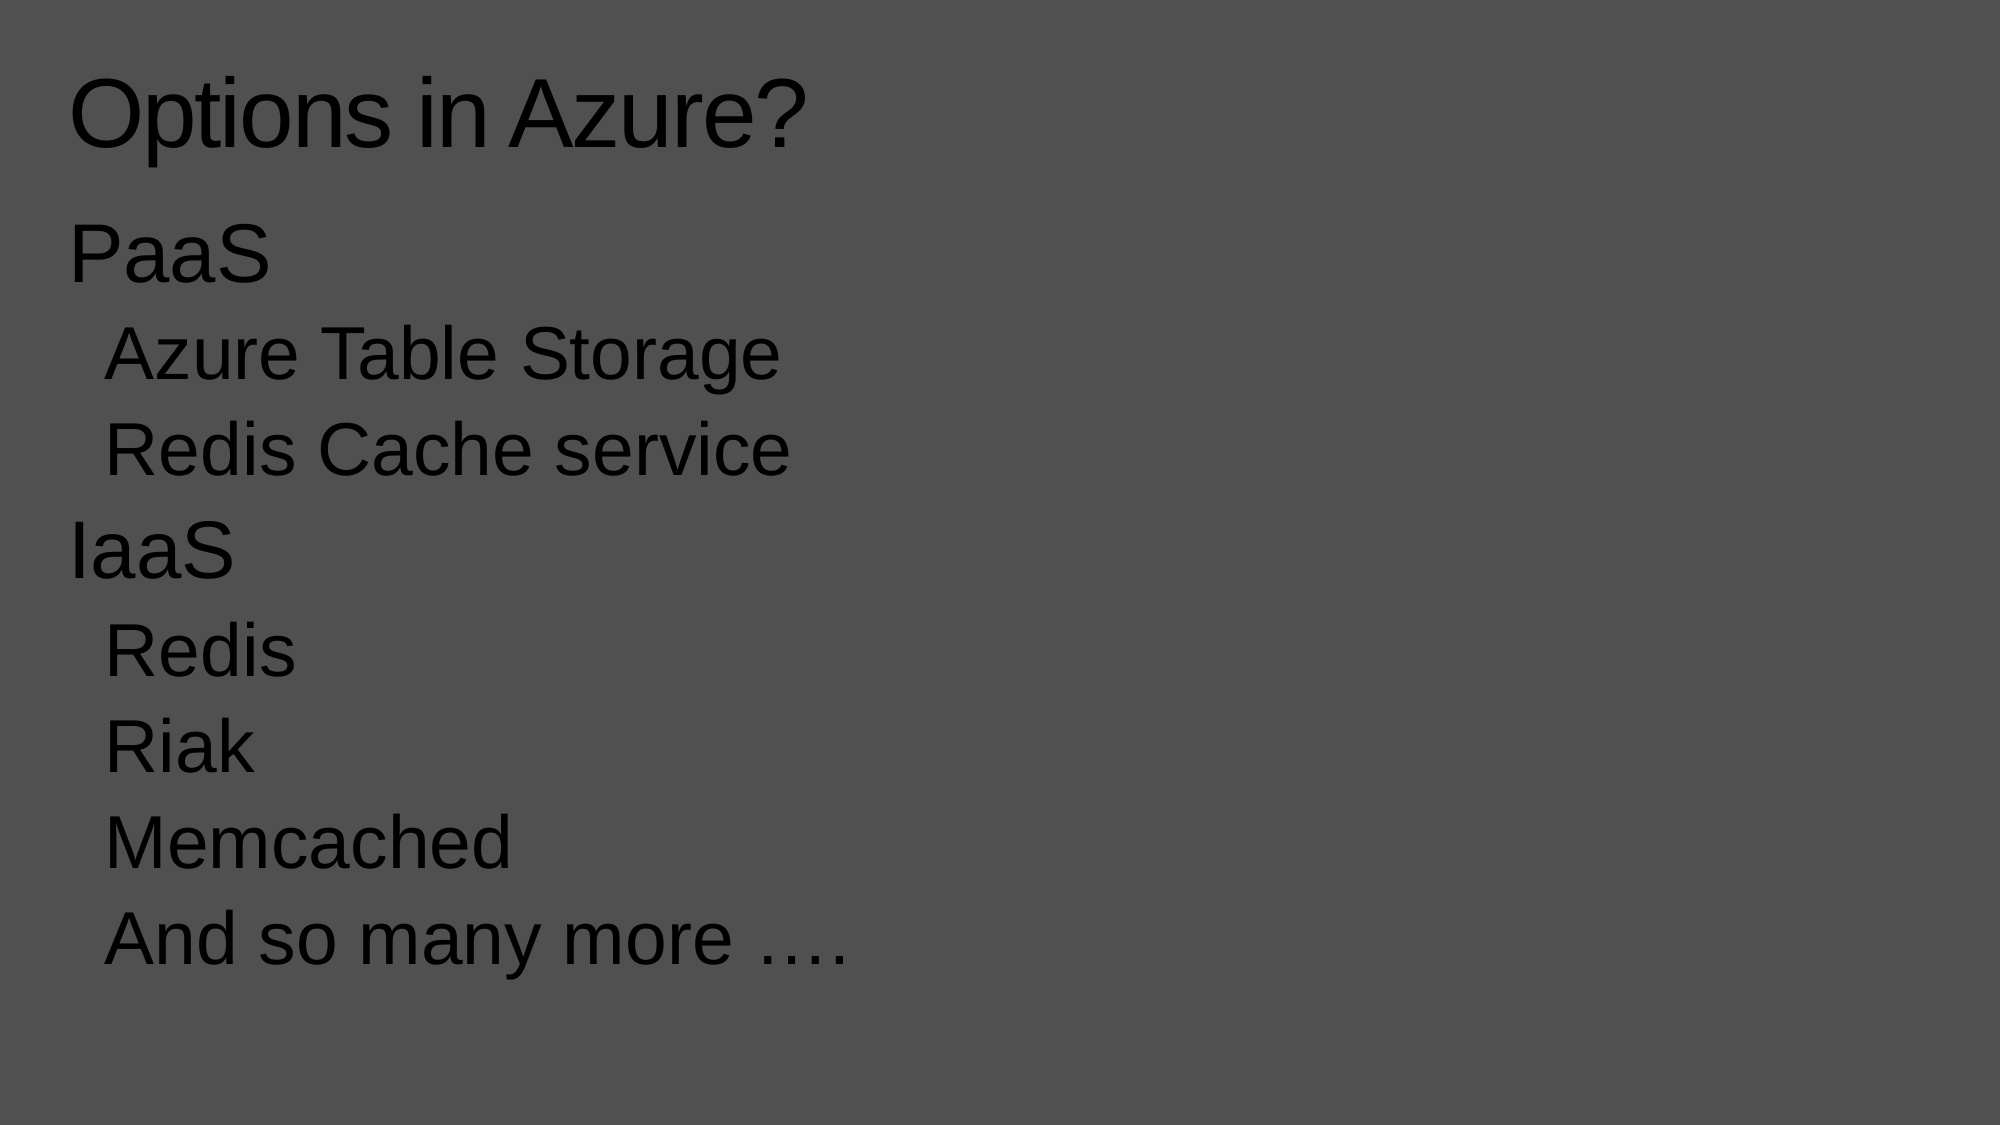

# Options in Azure?
PaaS
Azure Table Storage
Redis Cache service
IaaS
Redis
Riak
Memcached
And so many more ….